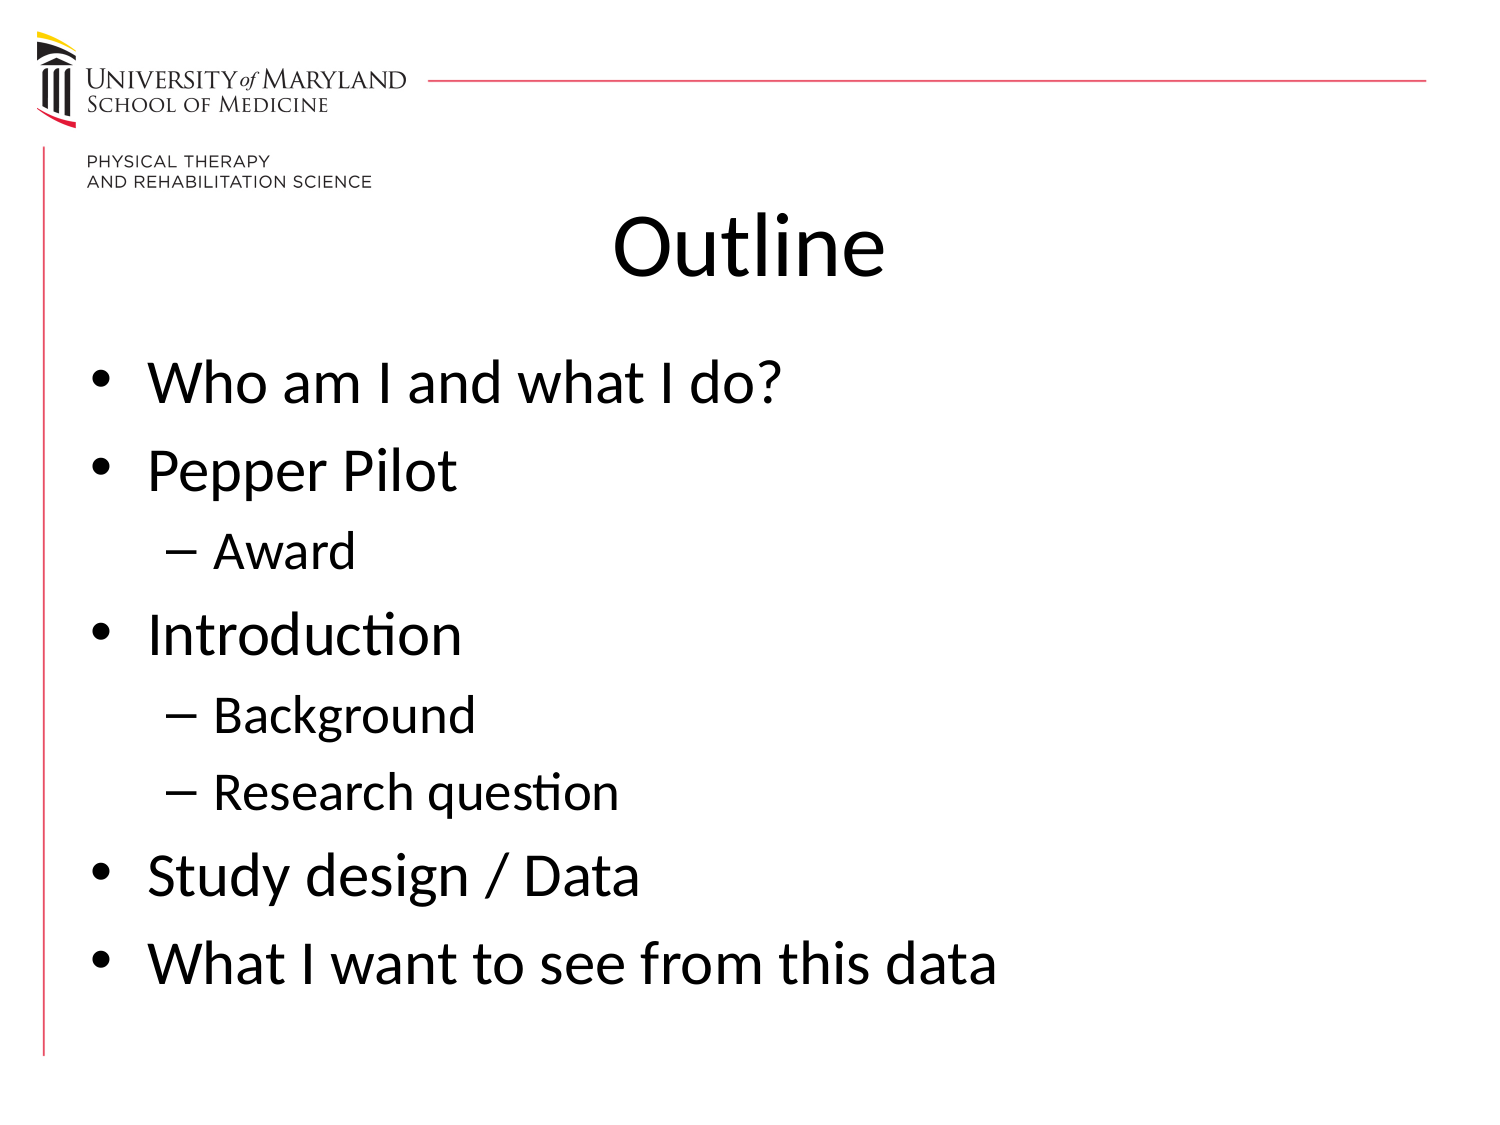

# Outline
Who am I and what I do?
Pepper Pilot
Award
Introduction
Background
Research question
Study design / Data
What I want to see from this data